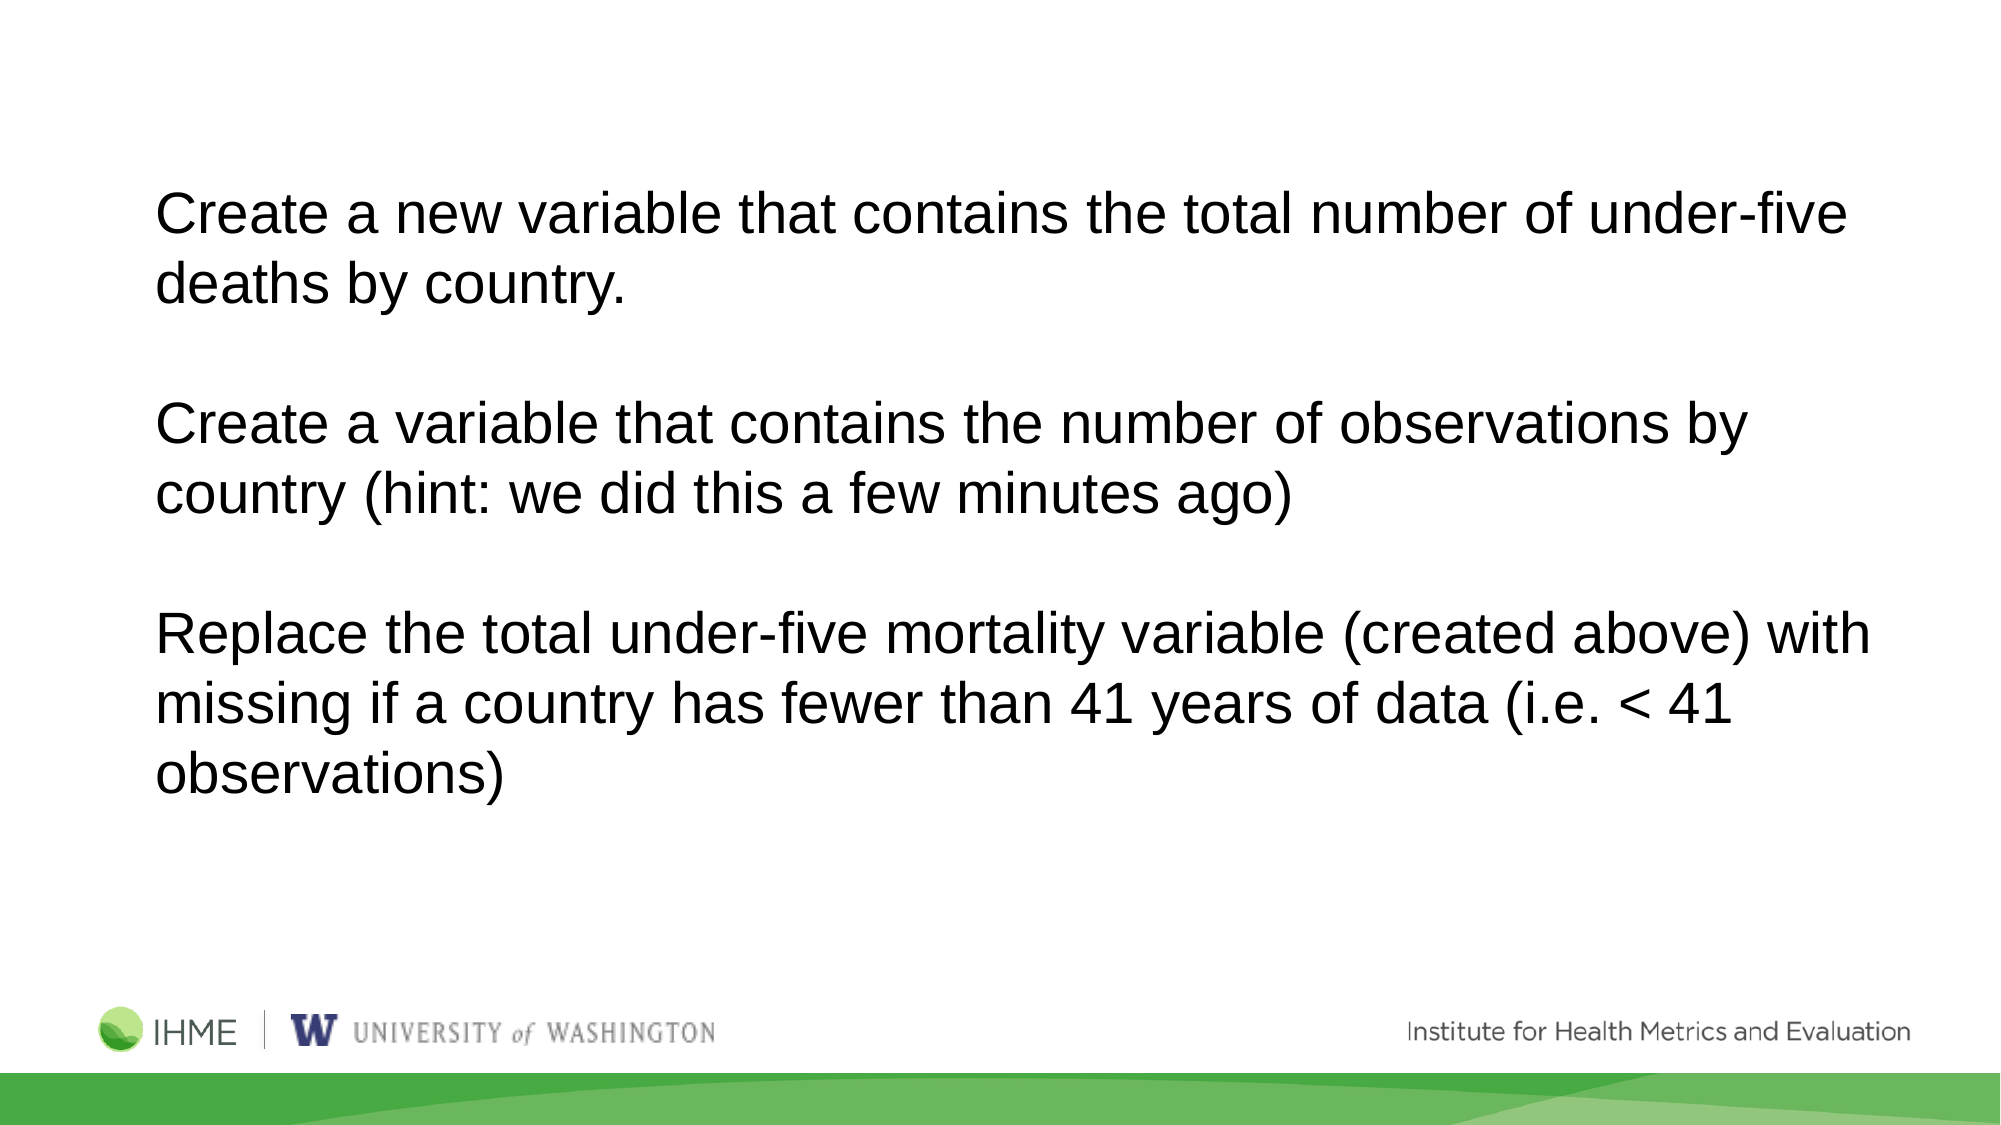

Create a new variable that contains the total number of under-five deaths by country.

Create a variable that contains the number of observations by country (hint: we did this a few minutes ago)

Replace the total under-five mortality variable (created above) with missing if a country has fewer than 41 years of data (i.e. < 41 observations)